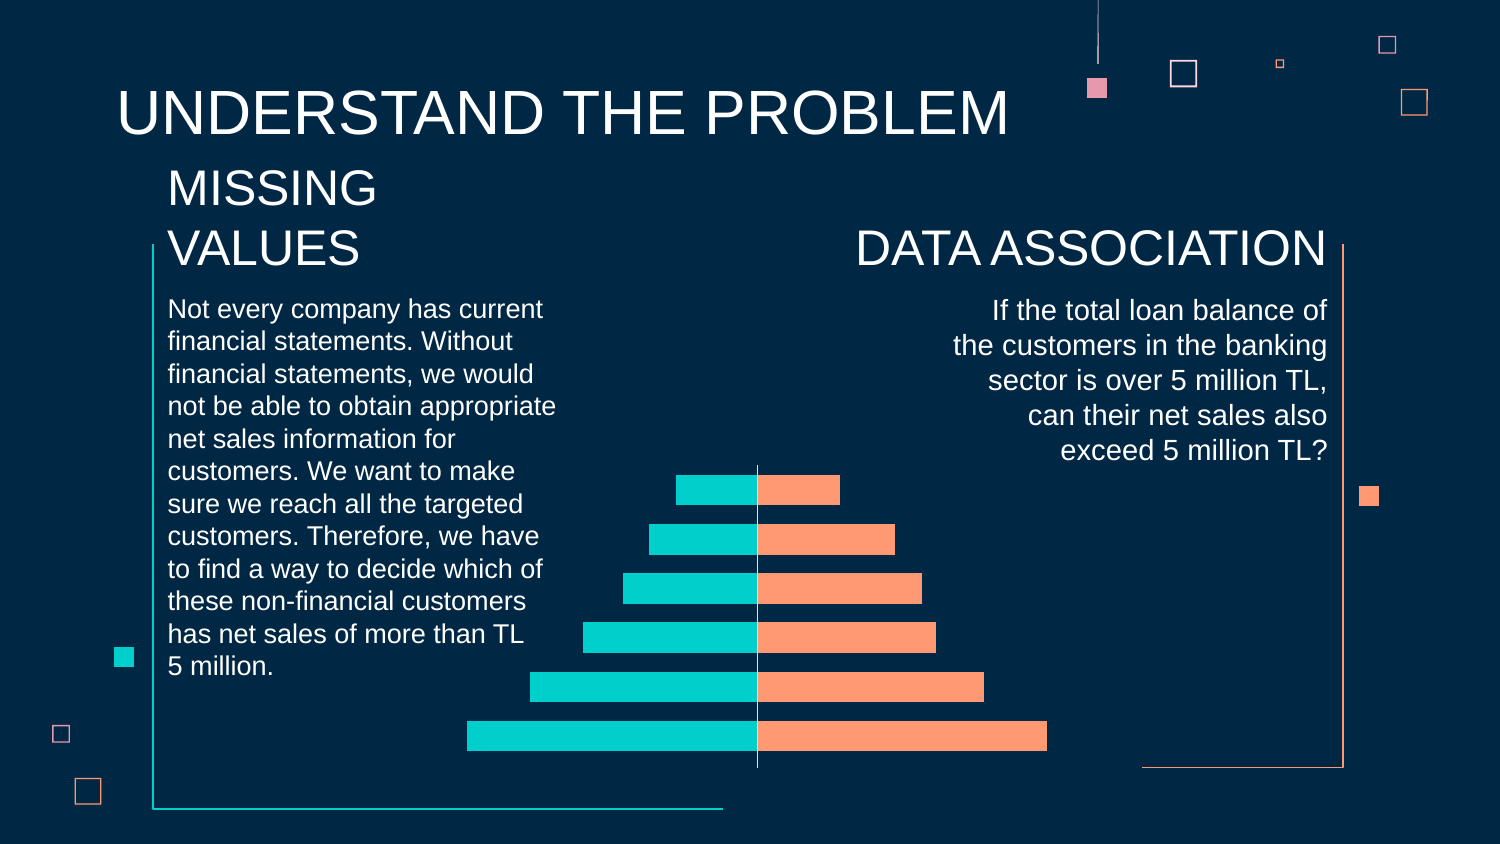

UNDERSTAND THE PROBLEM
# MISSING VALUES
DATA ASSOCIATION
Not every company has current financial statements. Without financial statements, we would not be able to obtain appropriate net sales information for customers. We want to make sure we reach all the targeted customers. Therefore, we have to find a way to decide which of these non-financial customers has net sales of more than TL
5 million.
If the total loan balance of the customers in the banking sector is over 5 million TL, can their net sales also exceed 5 million TL?